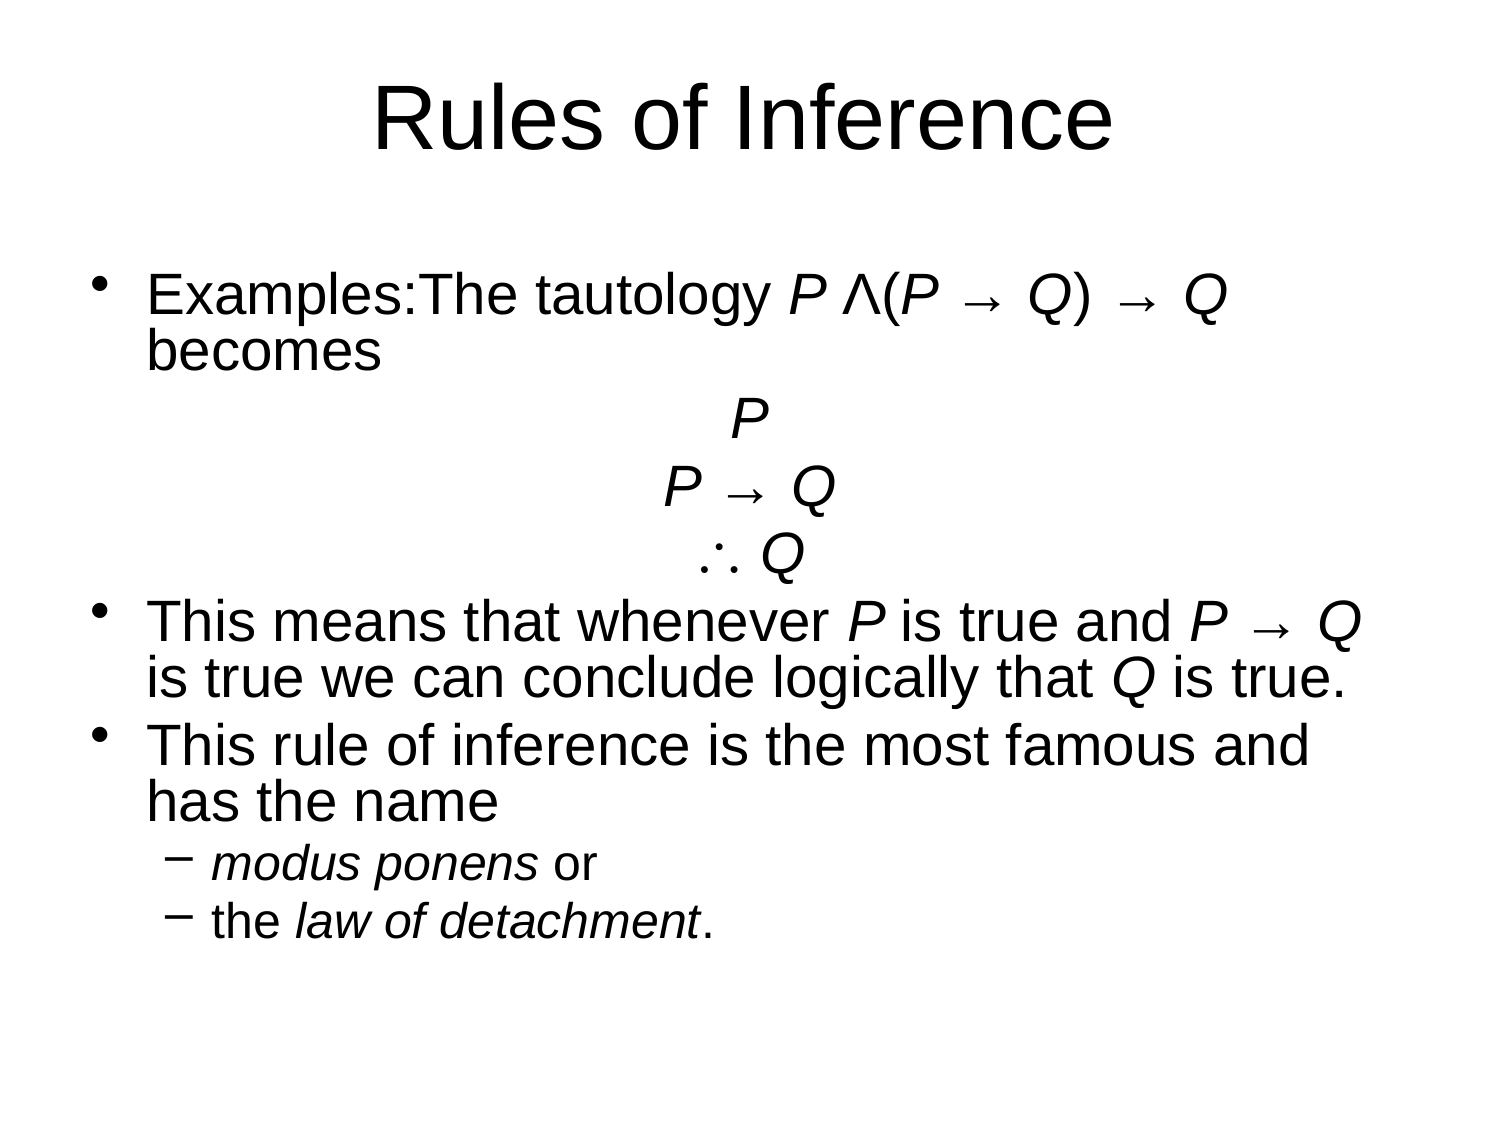

# Rules of Inference
Examples:The tautology P Λ(P → Q) → Q becomes
P
P → Q
∴ Q
This means that whenever P is true and P → Q is true we can conclude logically that Q is true.
This rule of inference is the most famous and has the name
modus ponens or
the law of detachment.